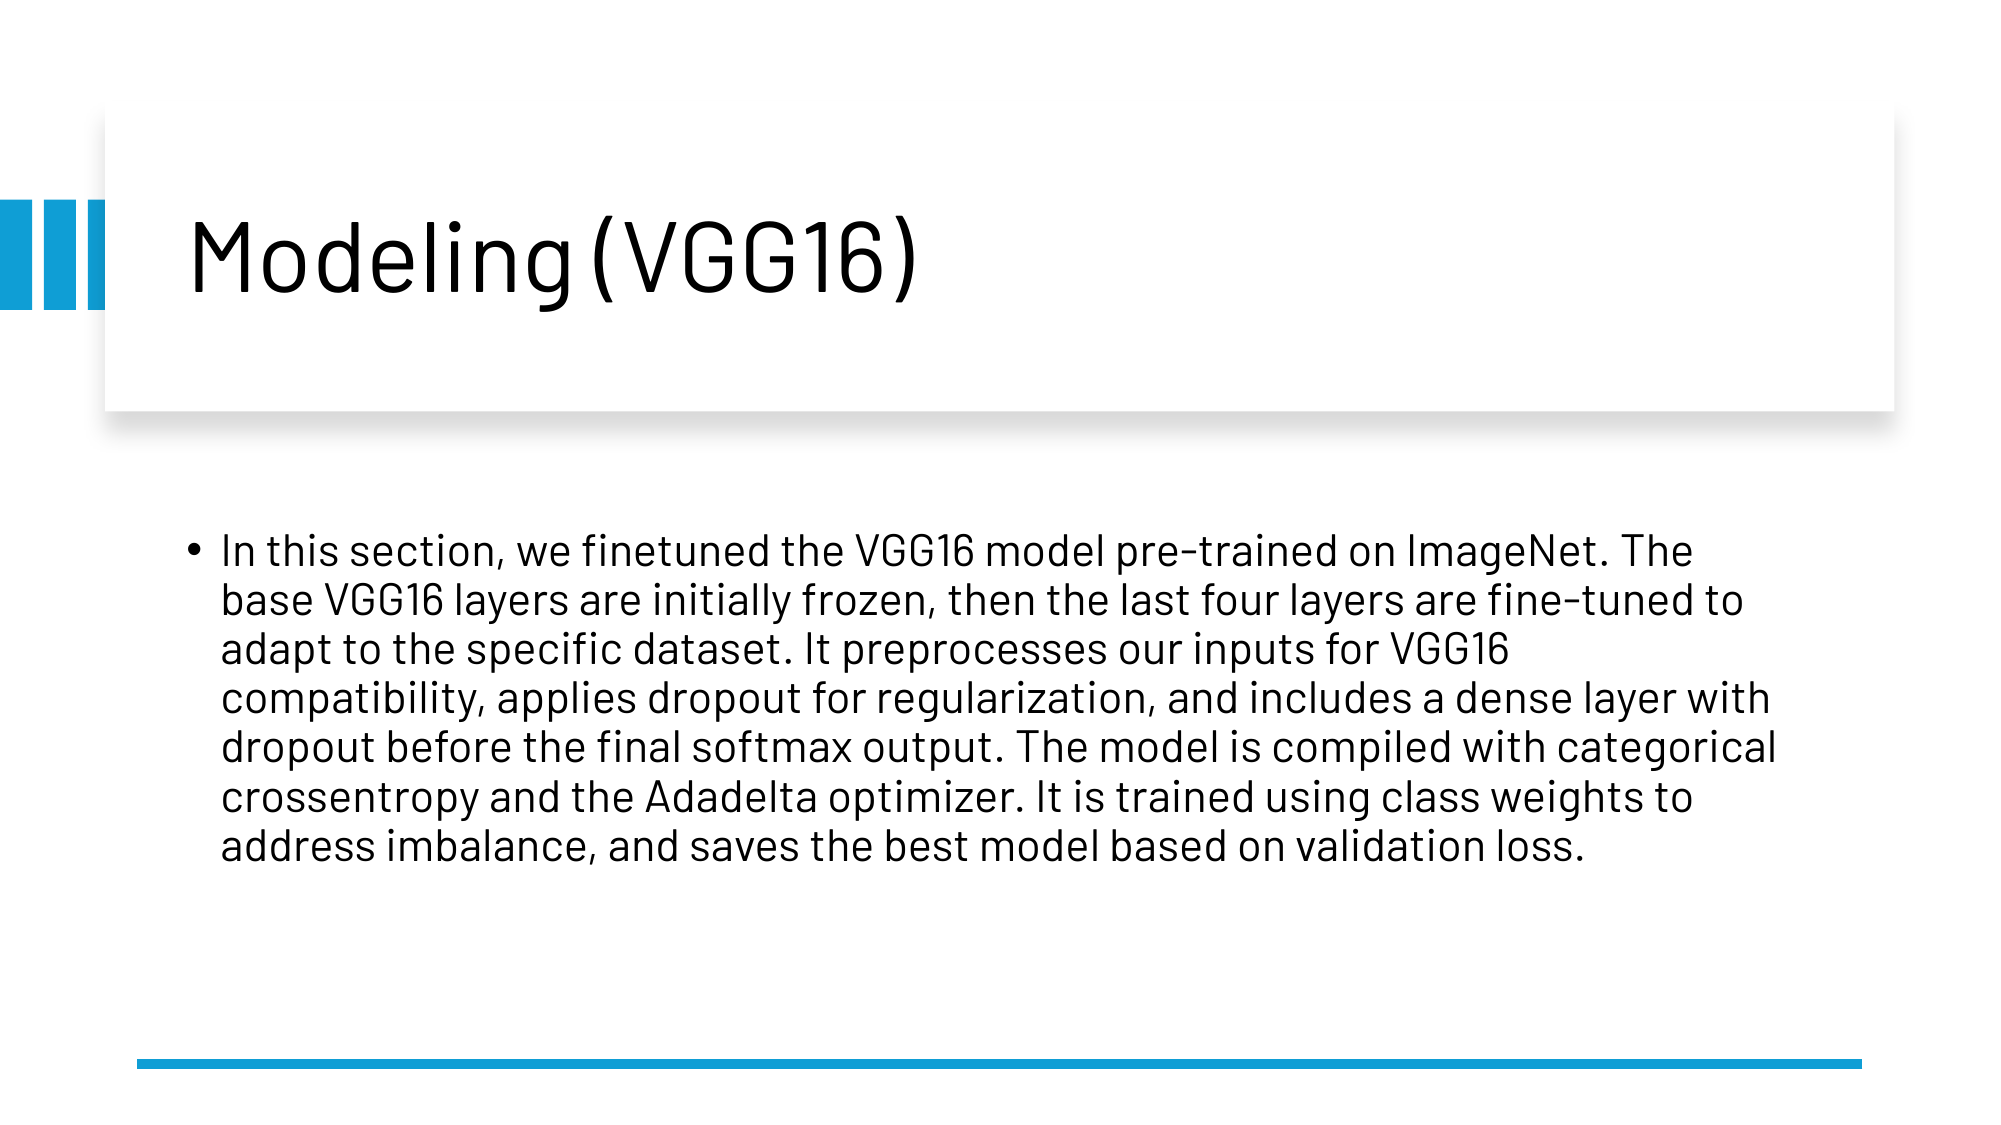

# Modeling (VGG16)

In this section, we finetuned the VGG16 model pre-trained on ImageNet. The base VGG16 layers are initially frozen, then the last four layers are fine-tuned to adapt to the specific dataset. It preprocesses our inputs for VGG16 compatibility, applies dropout for regularization, and includes a dense layer with dropout before the final softmax output. The model is compiled with categorical crossentropy and the Adadelta optimizer. It is trained using class weights to address imbalance, and saves the best model based on validation loss.